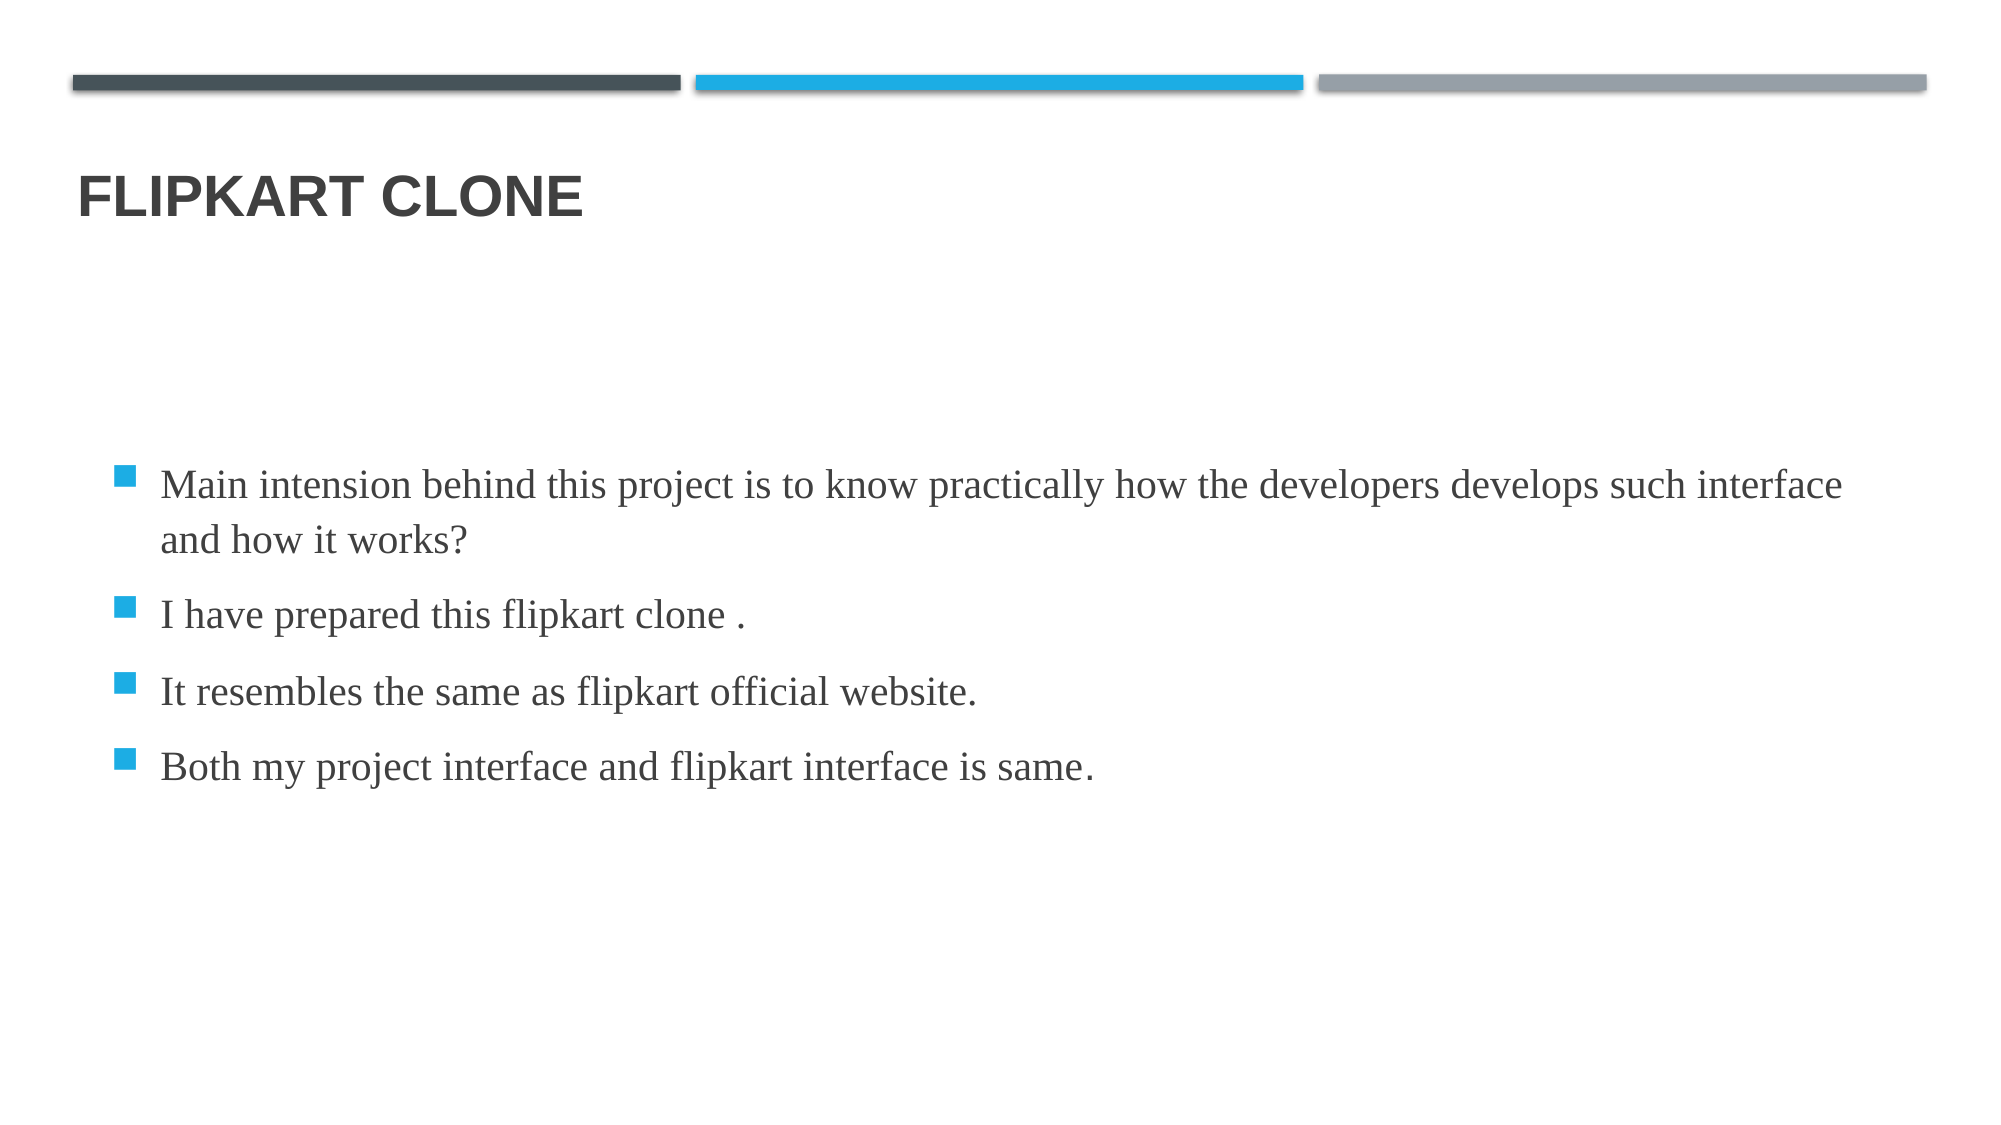

# Flipkart clone
Main intension behind this project is to know practically how the developers develops such interface and how it works?
I have prepared this flipkart clone .
It resembles the same as flipkart official website.
Both my project interface and flipkart interface is same.